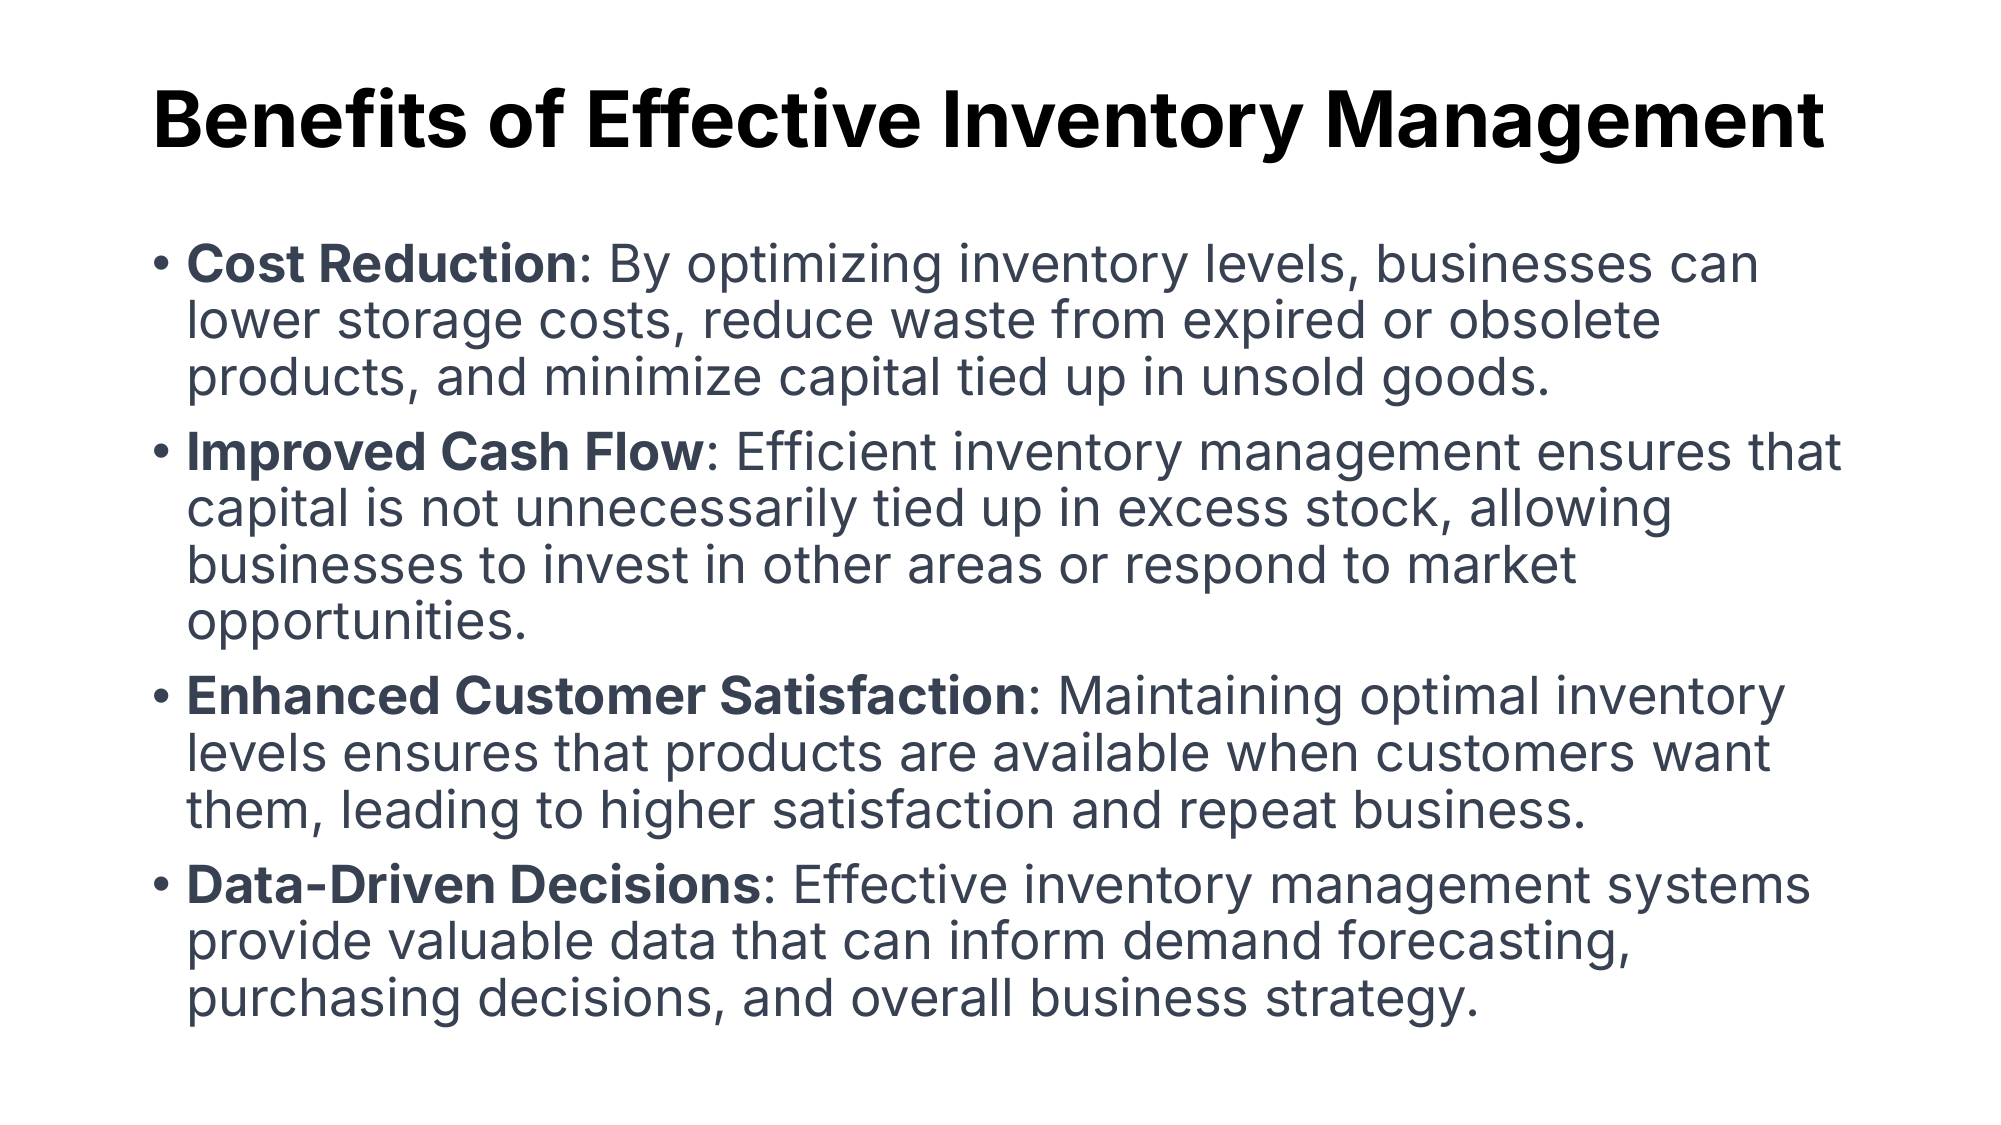

# Benefits of Effective Inventory Management
Cost Reduction: By optimizing inventory levels, businesses can lower storage costs, reduce waste from expired or obsolete products, and minimize capital tied up in unsold goods.
Improved Cash Flow: Efficient inventory management ensures that capital is not unnecessarily tied up in excess stock, allowing businesses to invest in other areas or respond to market opportunities.
Enhanced Customer Satisfaction: Maintaining optimal inventory levels ensures that products are available when customers want them, leading to higher satisfaction and repeat business.
Data-Driven Decisions: Effective inventory management systems provide valuable data that can inform demand forecasting, purchasing decisions, and overall business strategy.